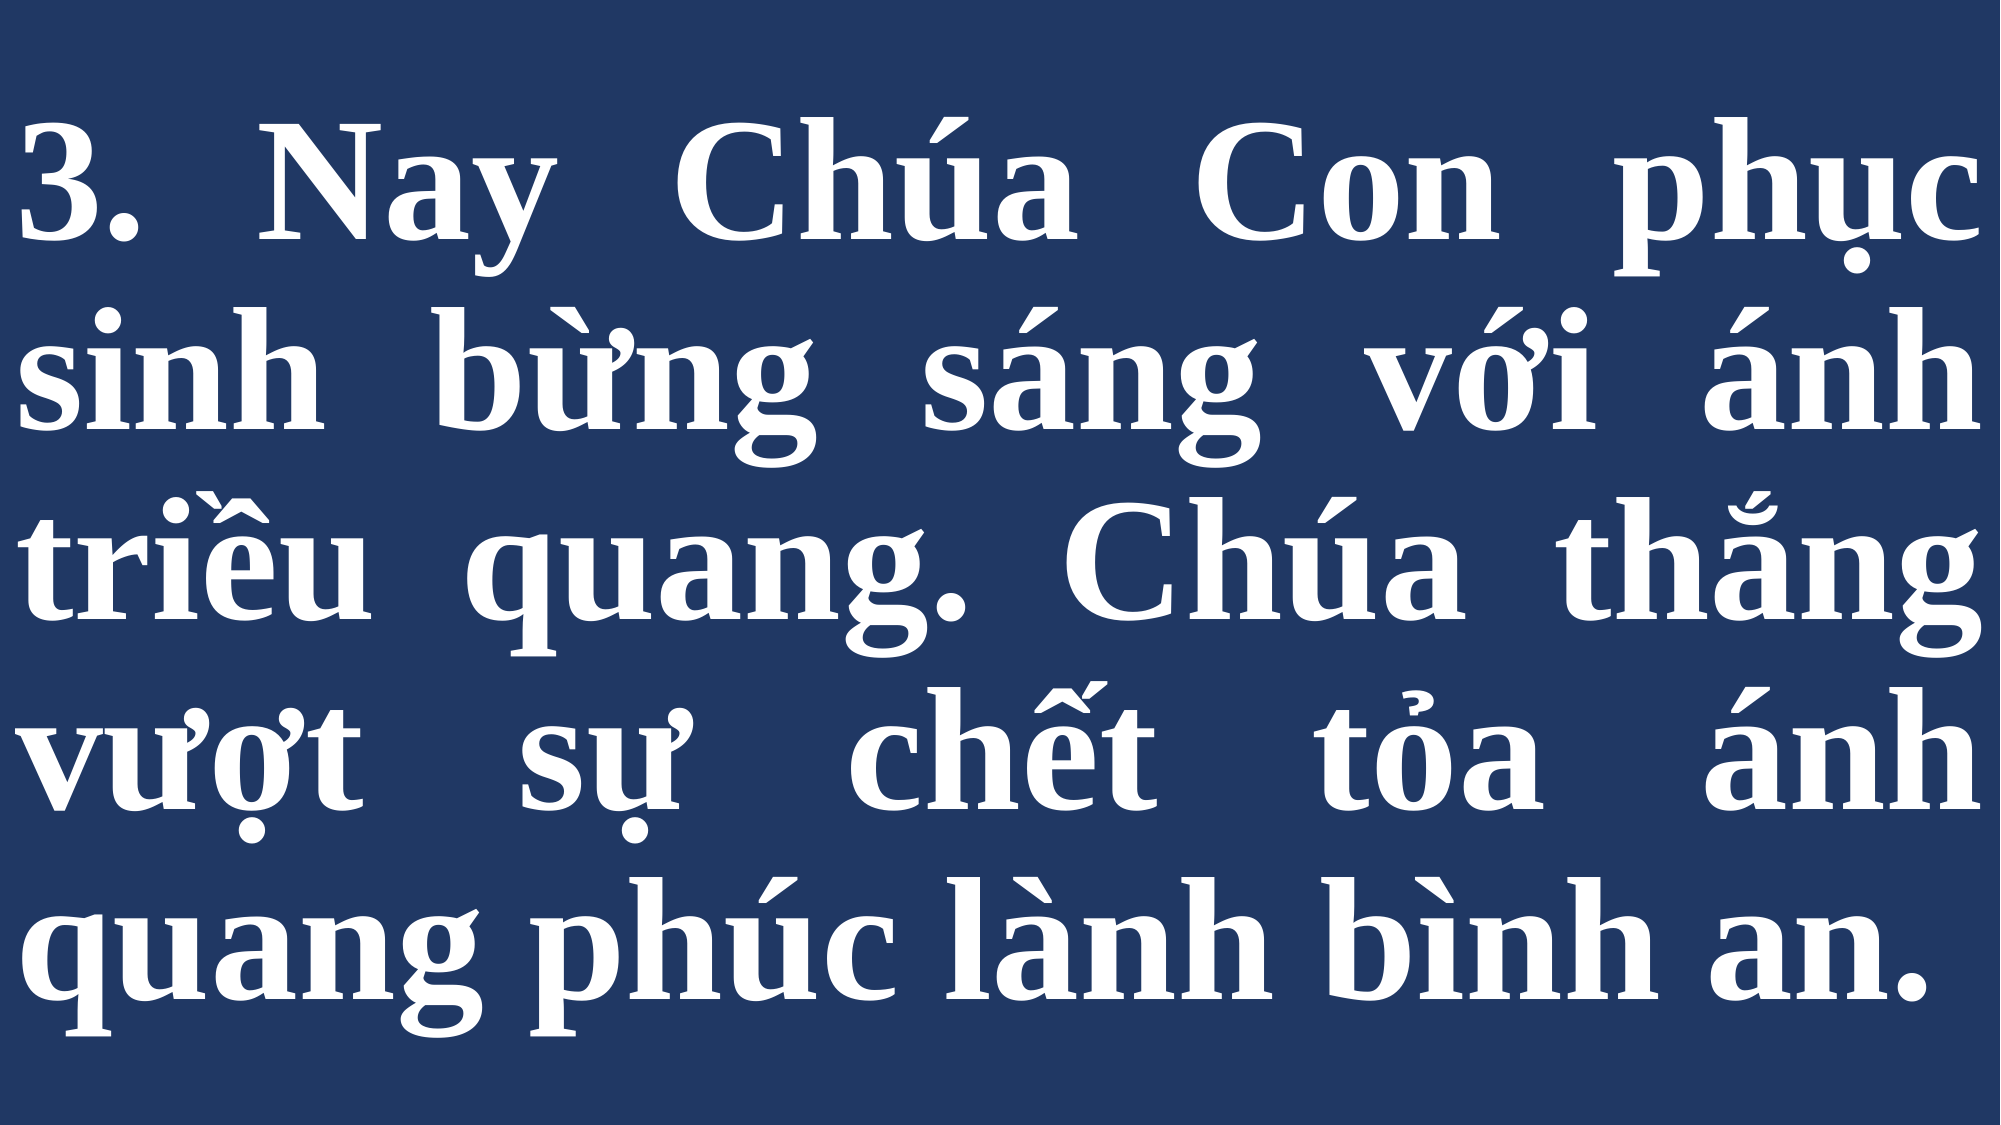

# 3. Nay Chúa Con phục sinh bừng sáng với ánh triều quang. Chúa thắng vượt sự chết tỏa ánh quang phúc lành bình an.